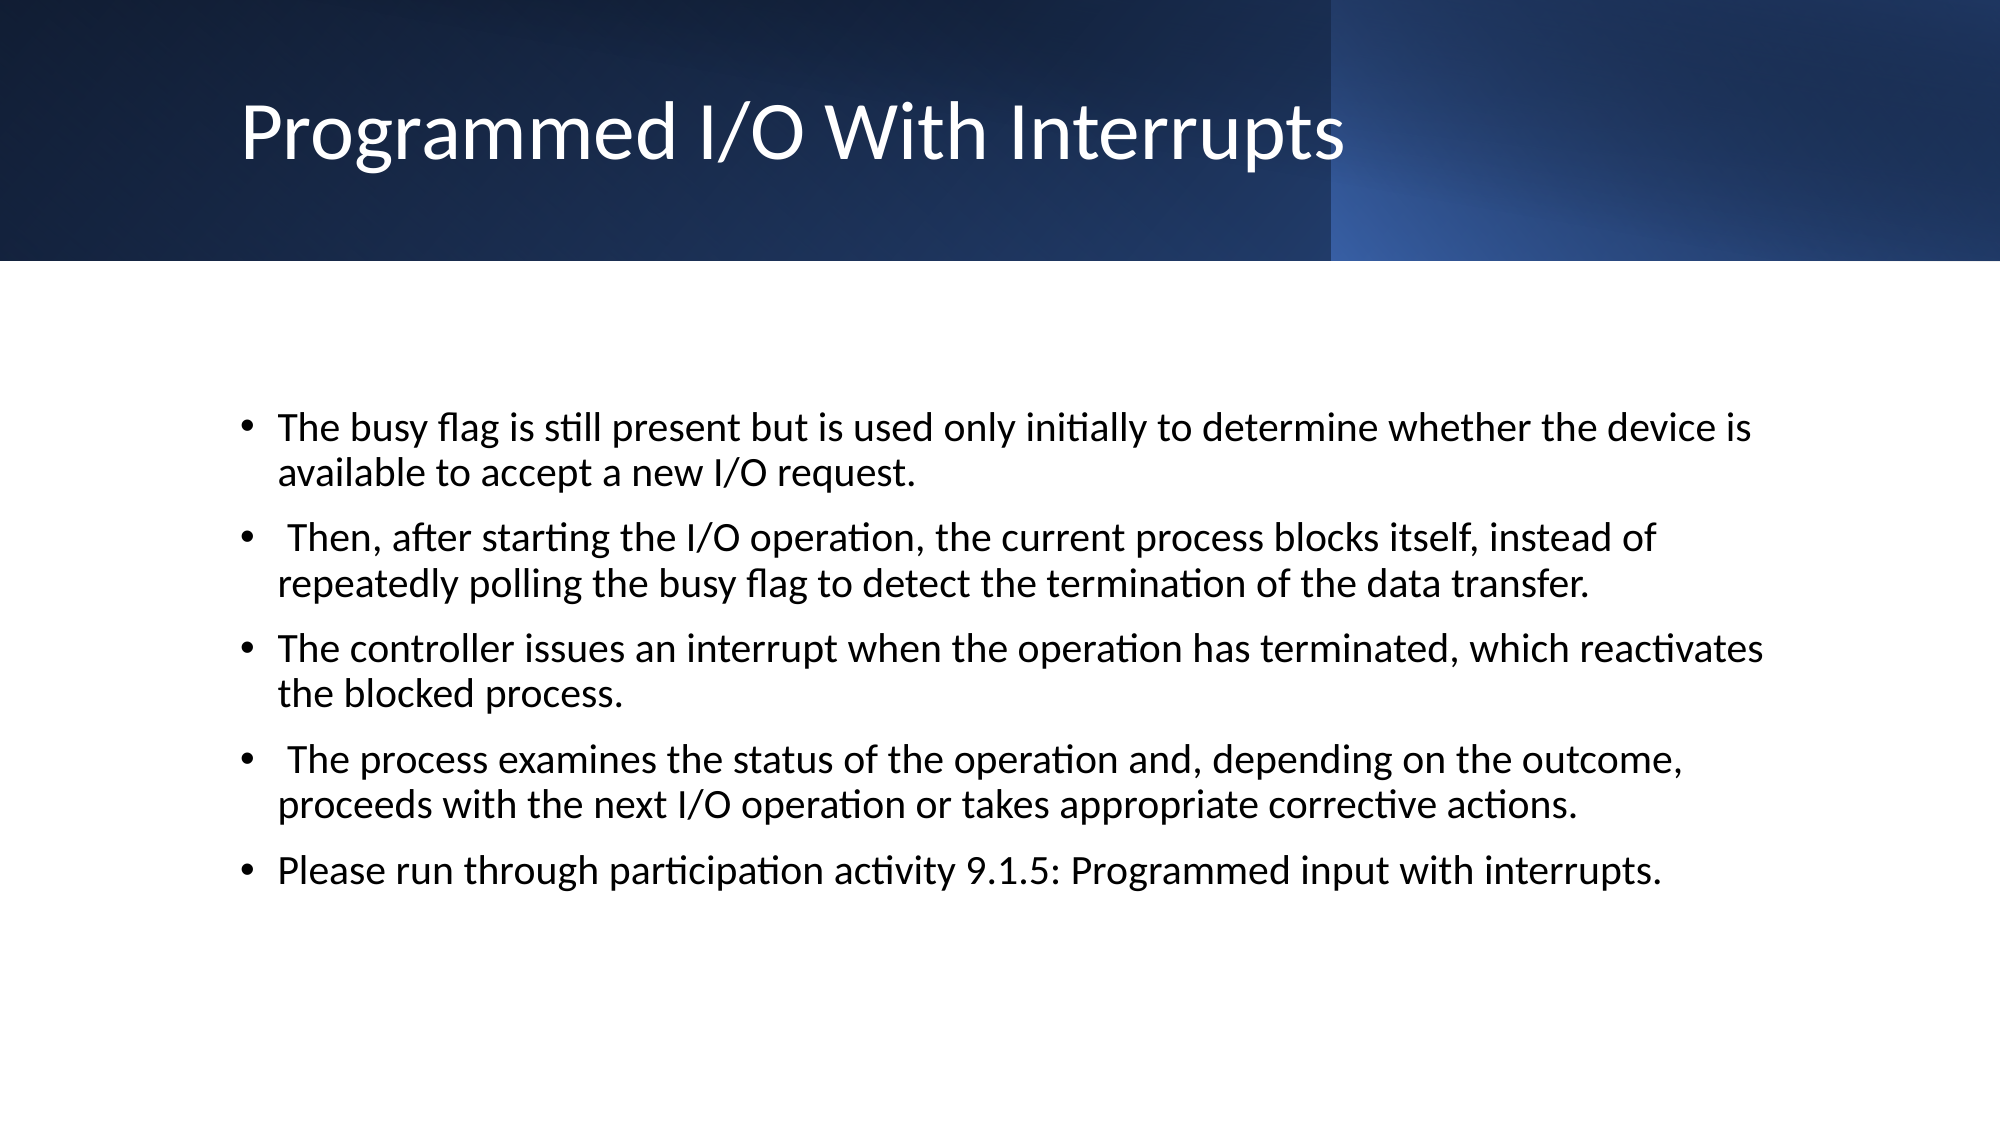

# Programmed I/O With Interrupts
The busy flag is still present but is used only initially to determine whether the device is available to accept a new I/O request.
 Then, after starting the I/O operation, the current process blocks itself, instead of repeatedly polling the busy flag to detect the termination of the data transfer.
The controller issues an interrupt when the operation has terminated, which reactivates the blocked process.
 The process examines the status of the operation and, depending on the outcome, proceeds with the next I/O operation or takes appropriate corrective actions.
Please run through participation activity 9.1.5: Programmed input with interrupts.